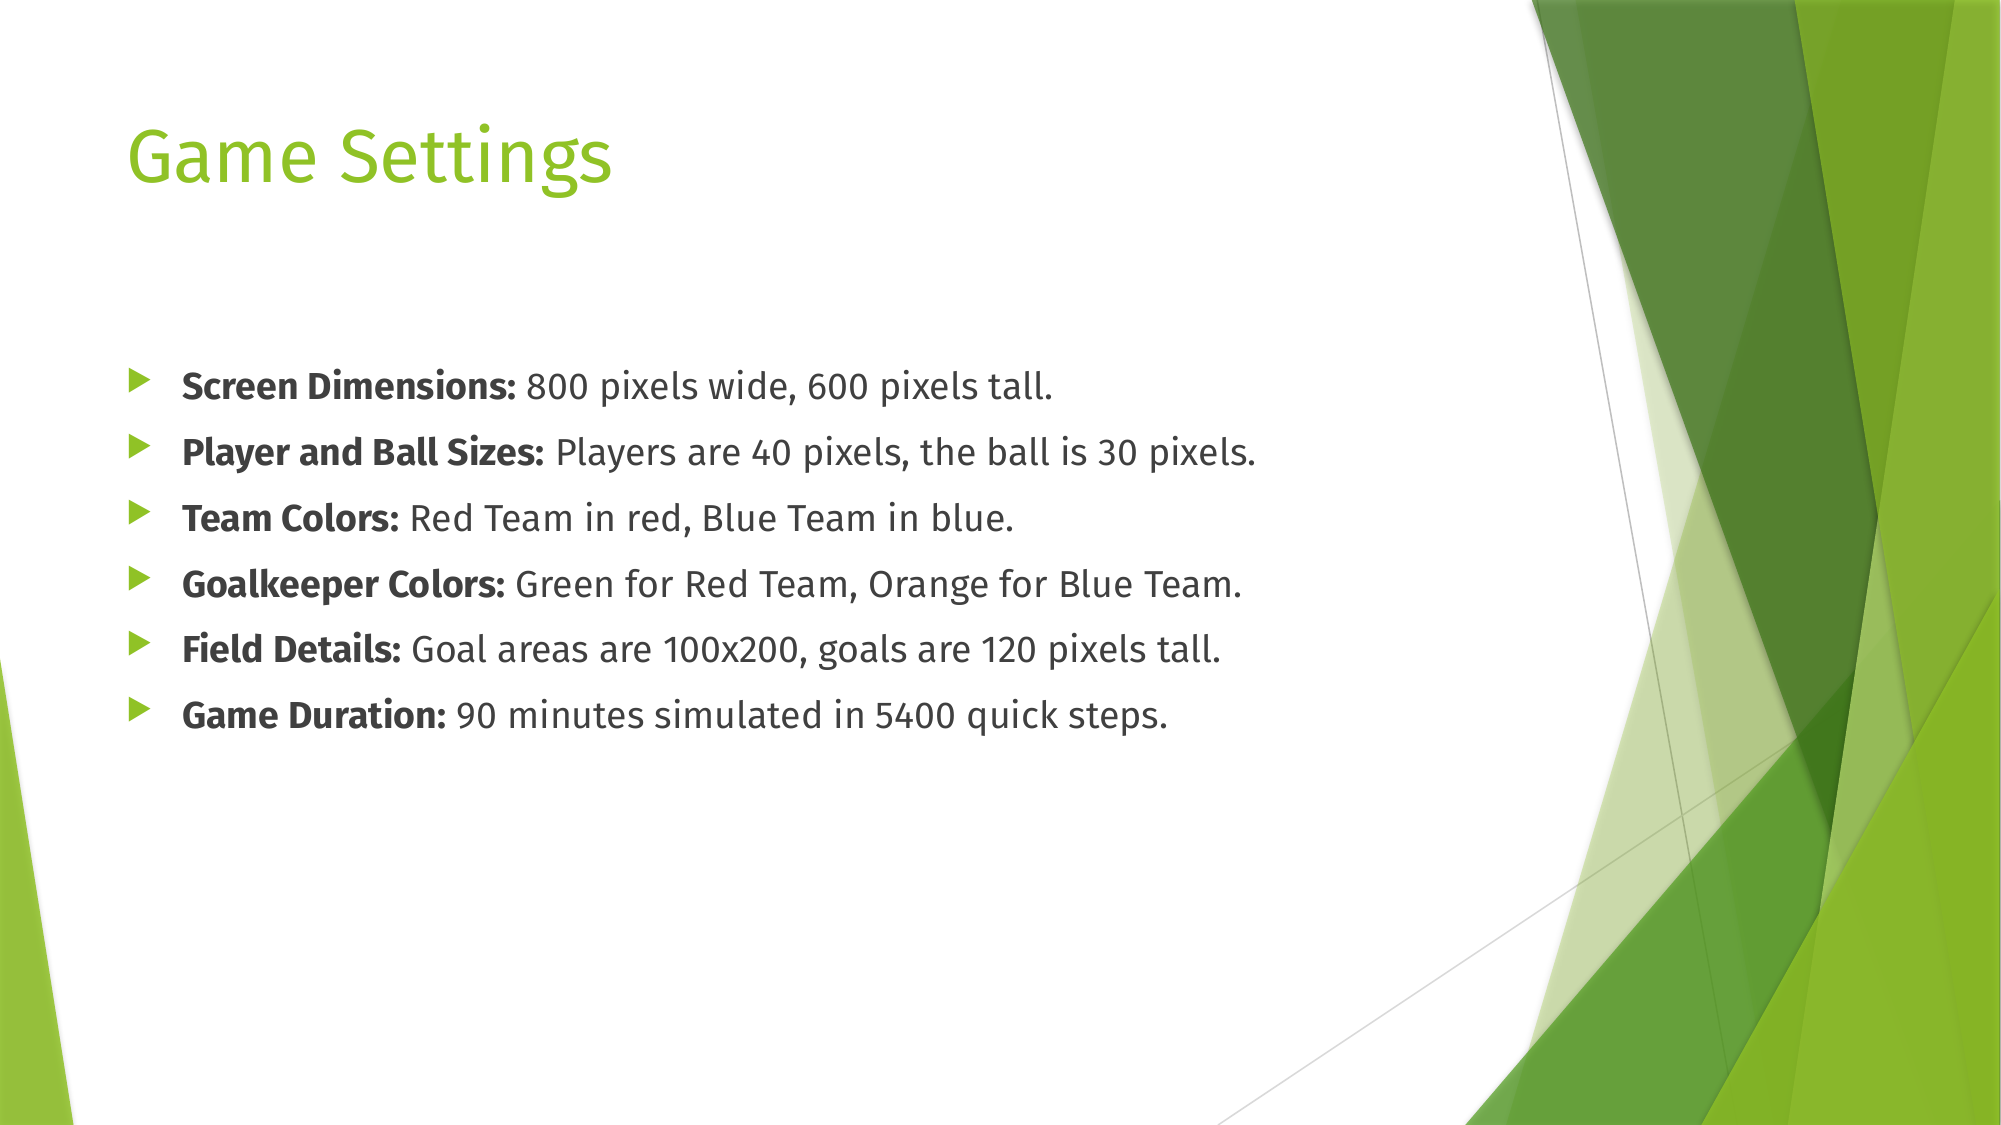

# Game Settings
Screen Dimensions: 800 pixels wide, 600 pixels tall.
Player and Ball Sizes: Players are 40 pixels, the ball is 30 pixels.
Team Colors: Red Team in red, Blue Team in blue.
Goalkeeper Colors: Green for Red Team, Orange for Blue Team.
Field Details: Goal areas are 100x200, goals are 120 pixels tall.
Game Duration: 90 minutes simulated in 5400 quick steps.